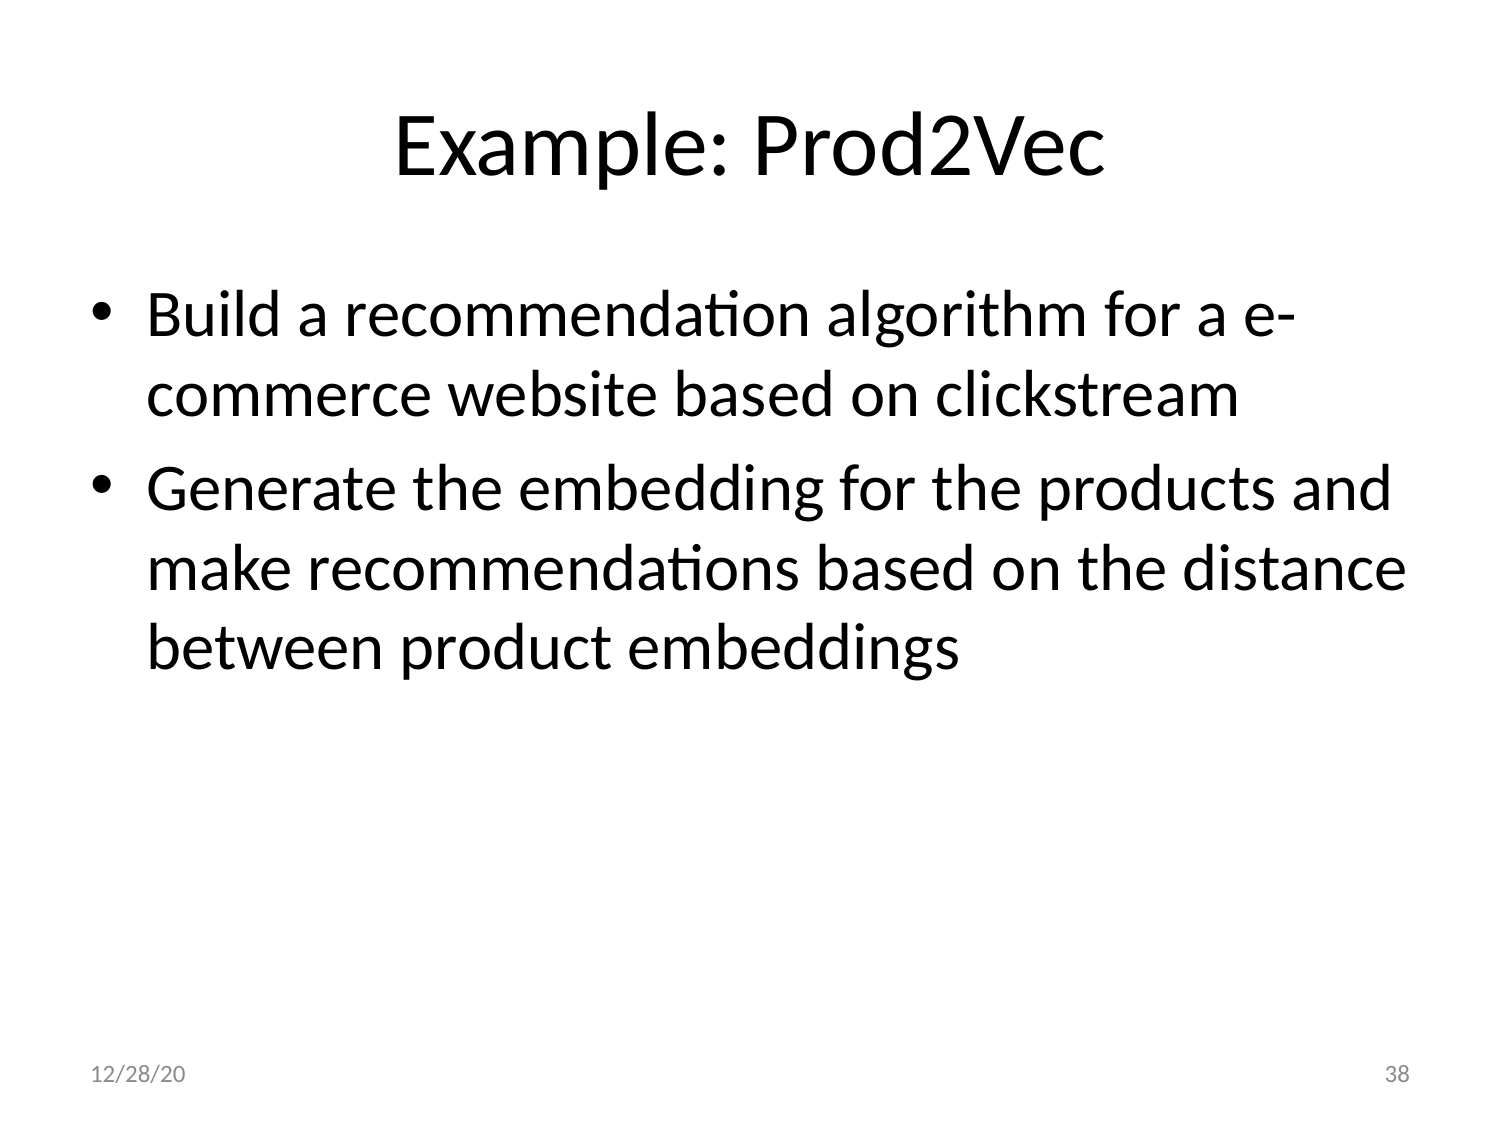

# Example: Prod2Vec
Build a recommendation algorithm for a e-commerce website based on clickstream
Generate the embedding for the products and make recommendations based on the distance between product embeddings
12/28/20
38